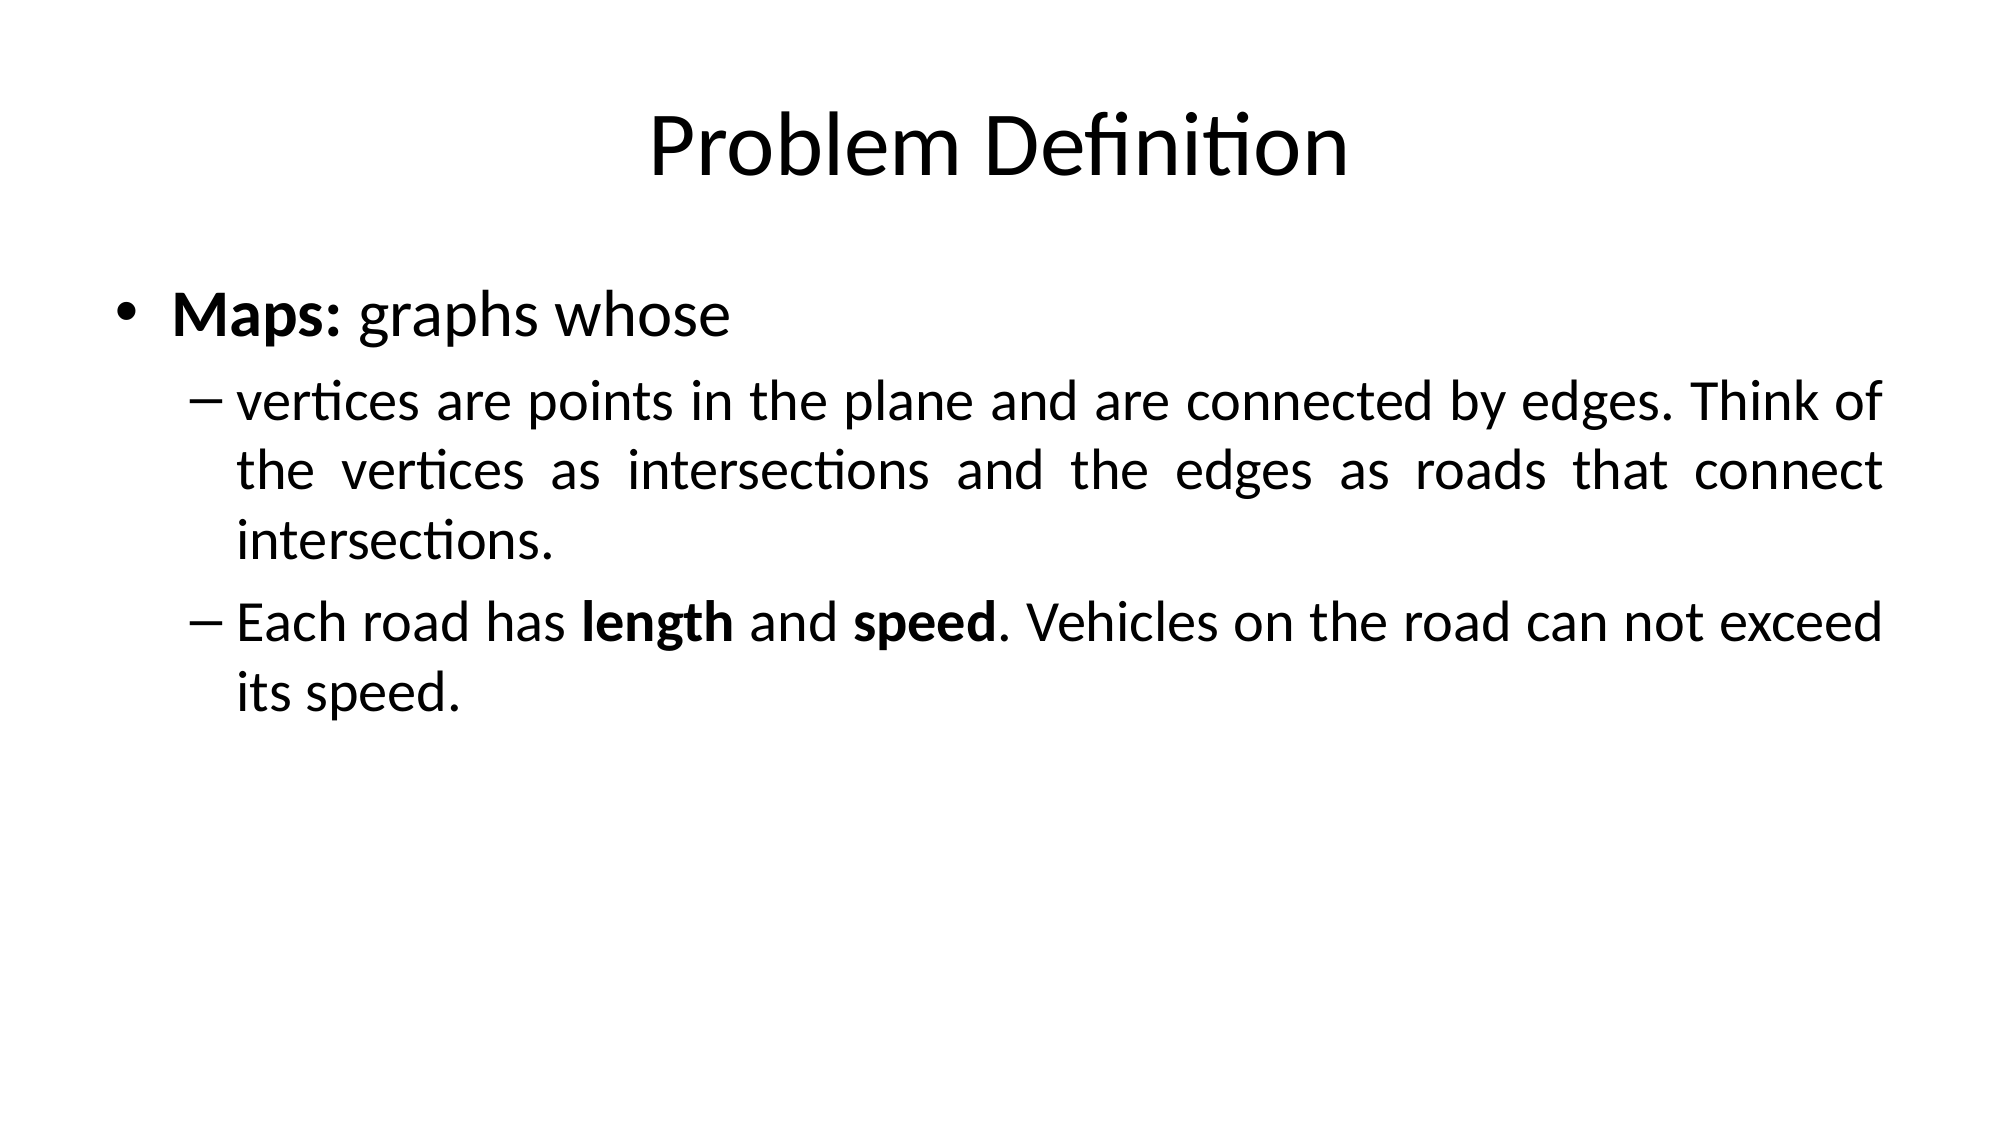

# Problem Definition
Maps: graphs whose
vertices are points in the plane and are connected by edges. Think of the vertices as intersections and the edges as roads that connect intersections.
Each road has length and speed. Vehicles on the road can not exceed its speed.